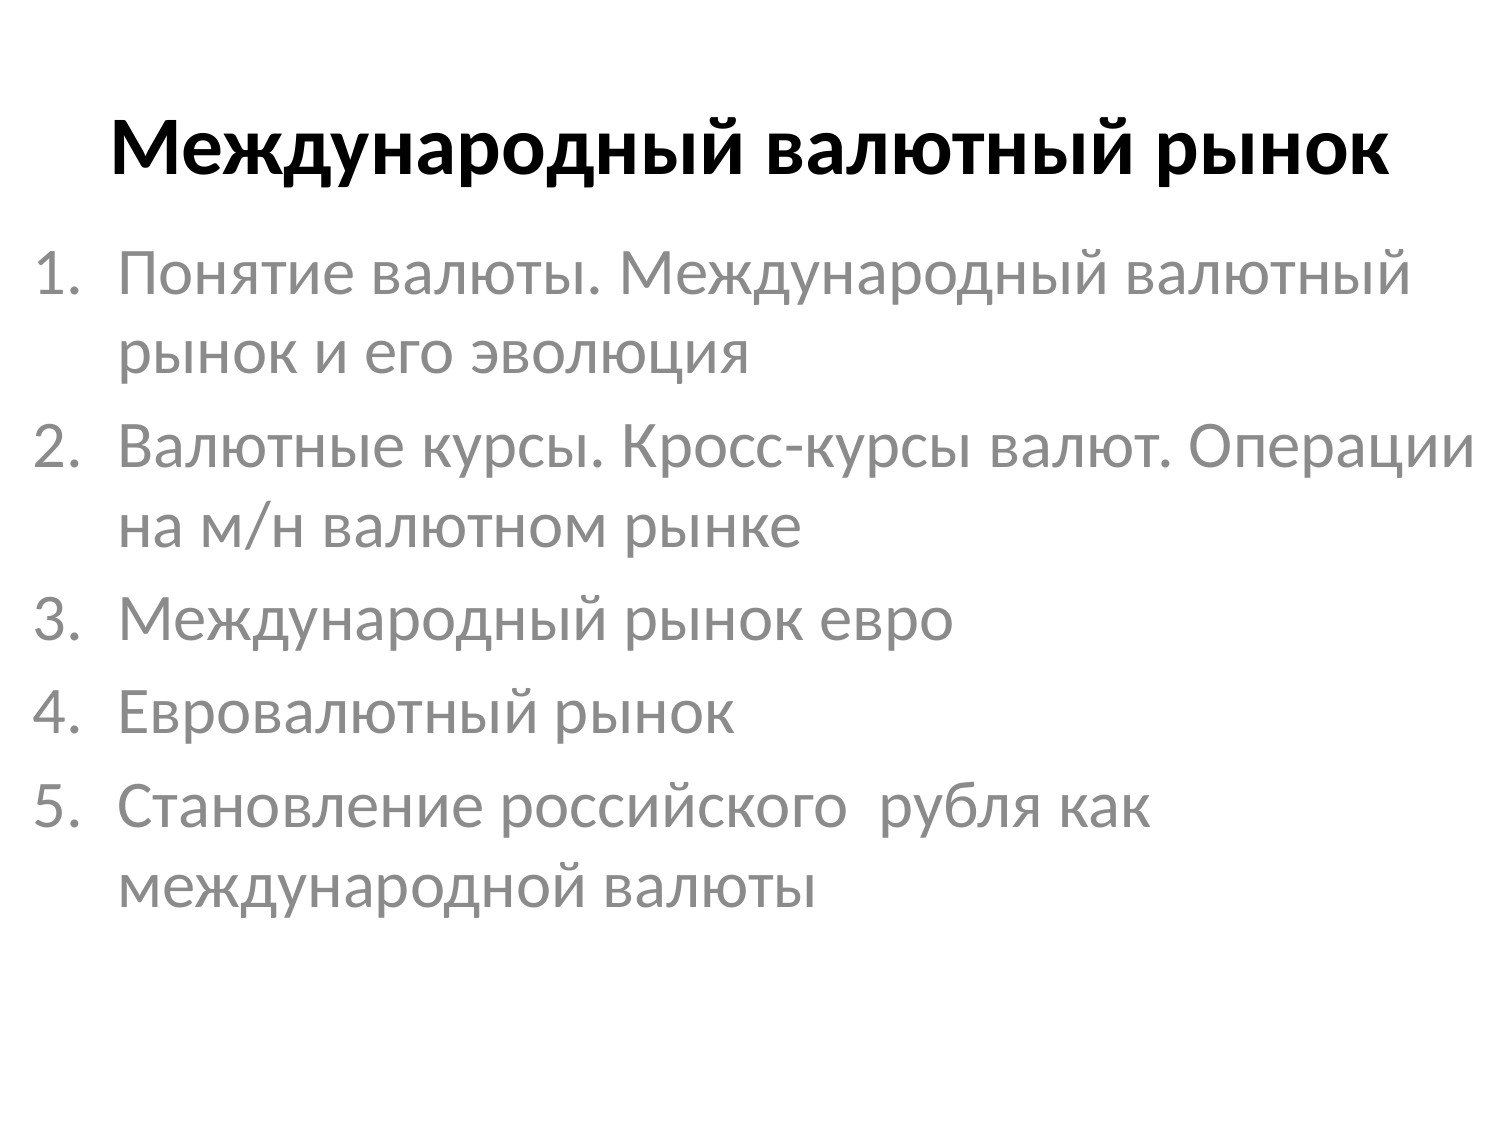

# Международный валютный рынок
Понятие валюты. Международный валютный рынок и его эволюция
Валютные курсы. Кросс-курсы валют. Операции на м/н валютном рынке
Международный рынок евро
Евровалютный рынок
Становление российского  рубля как международной валюты